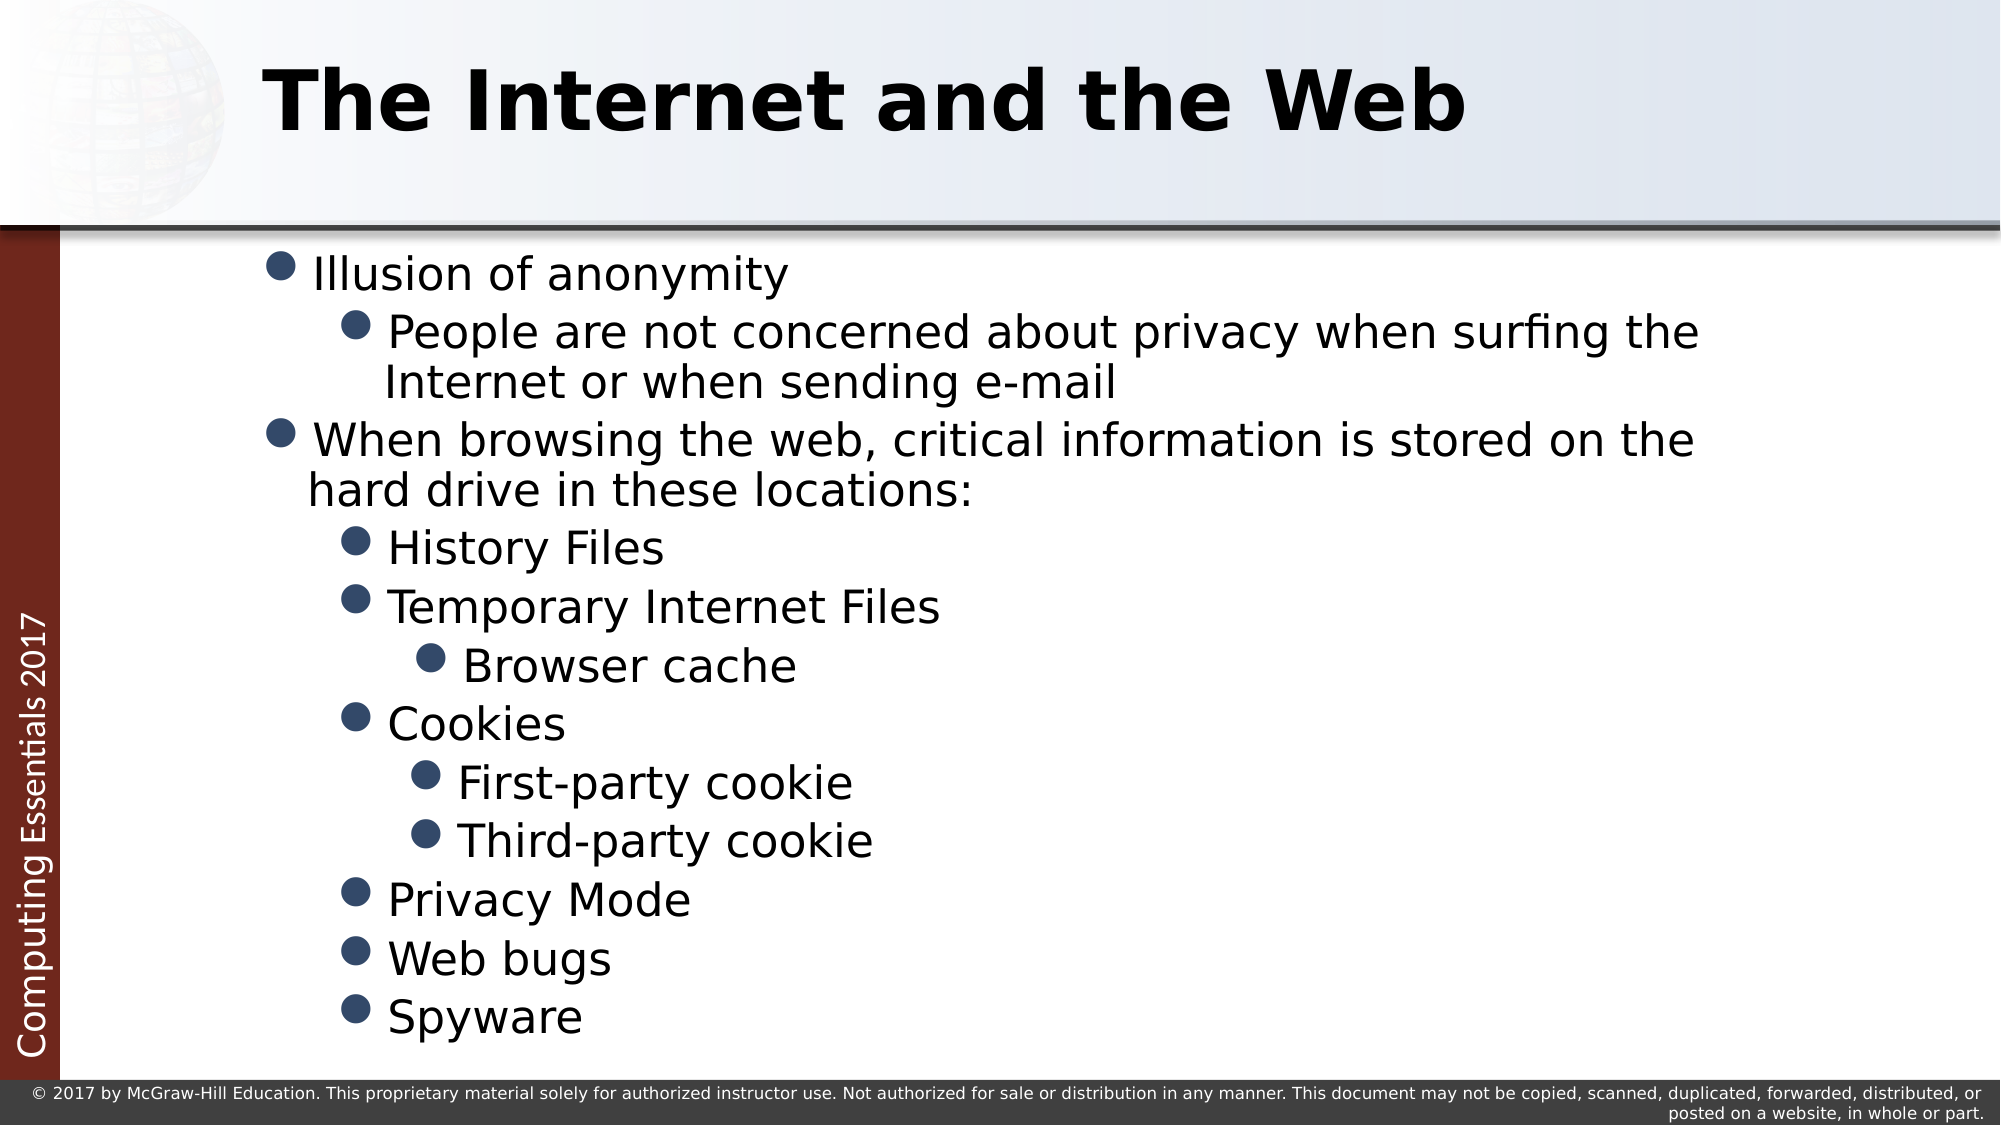

# The Internet and the Web
Illusion of anonymity
People are not concerned about privacy when surfing the Internet or when sending e-mail
When browsing the web, critical information is stored on the hard drive in these locations:
History Files
Temporary Internet Files
Browser cache
Cookies
First-party cookie
Third-party cookie
Privacy Mode
Web bugs
Spyware